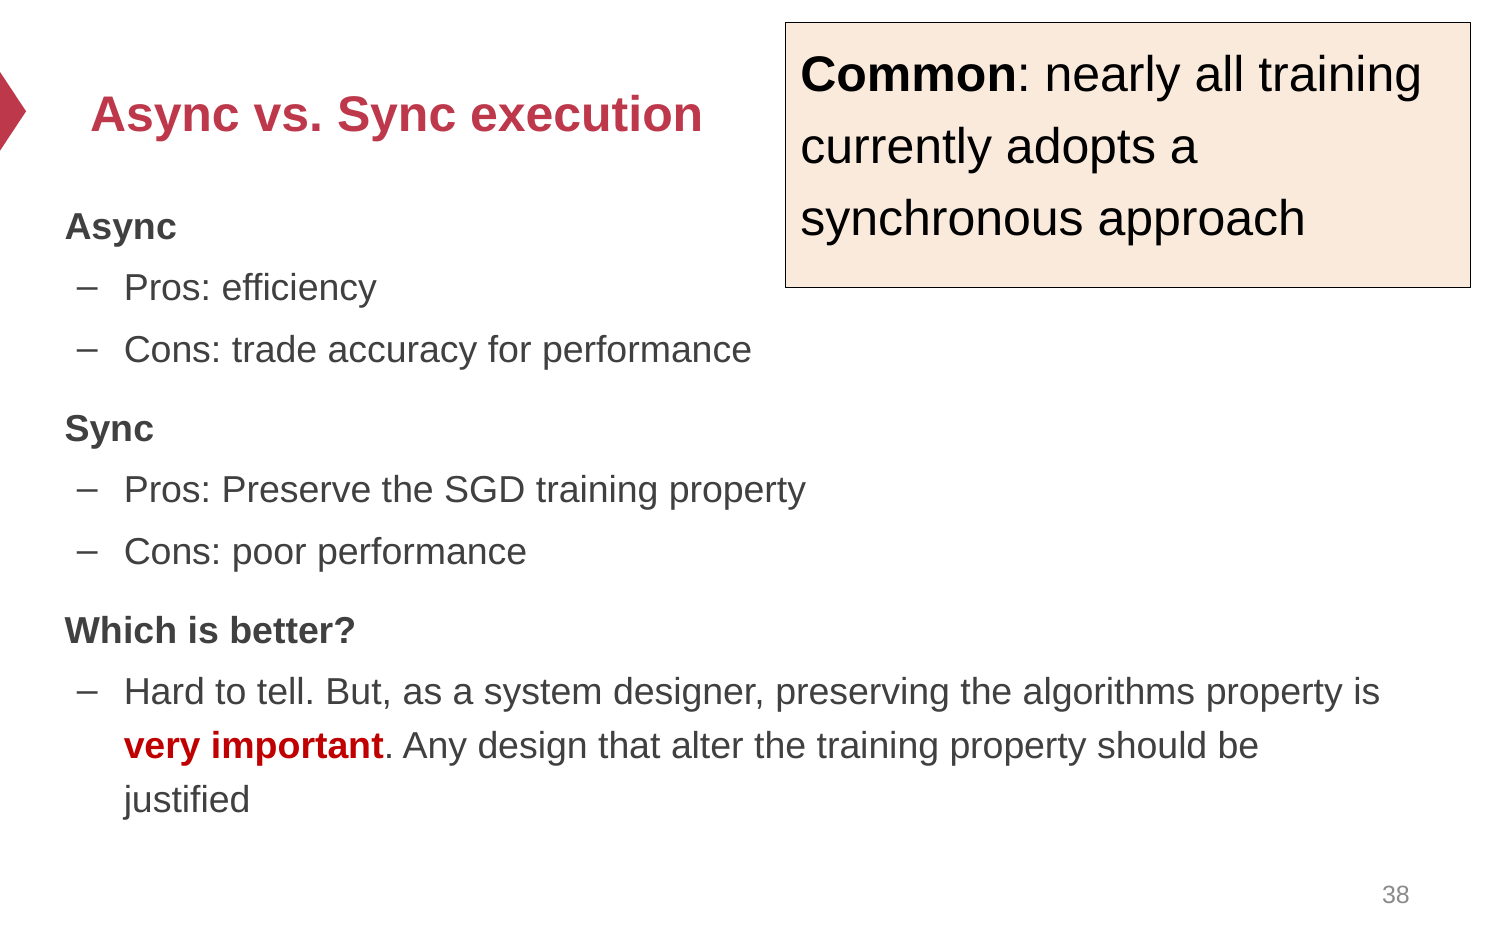

Common: nearly all training currently adopts a synchronous approach
# Async vs. Sync execution
Async
Pros: efficiency
Cons: trade accuracy for performance
Sync
Pros: Preserve the SGD training property
Cons: poor performance
Which is better?
Hard to tell. But, as a system designer, preserving the algorithms property is very important. Any design that alter the training property should be justified

38